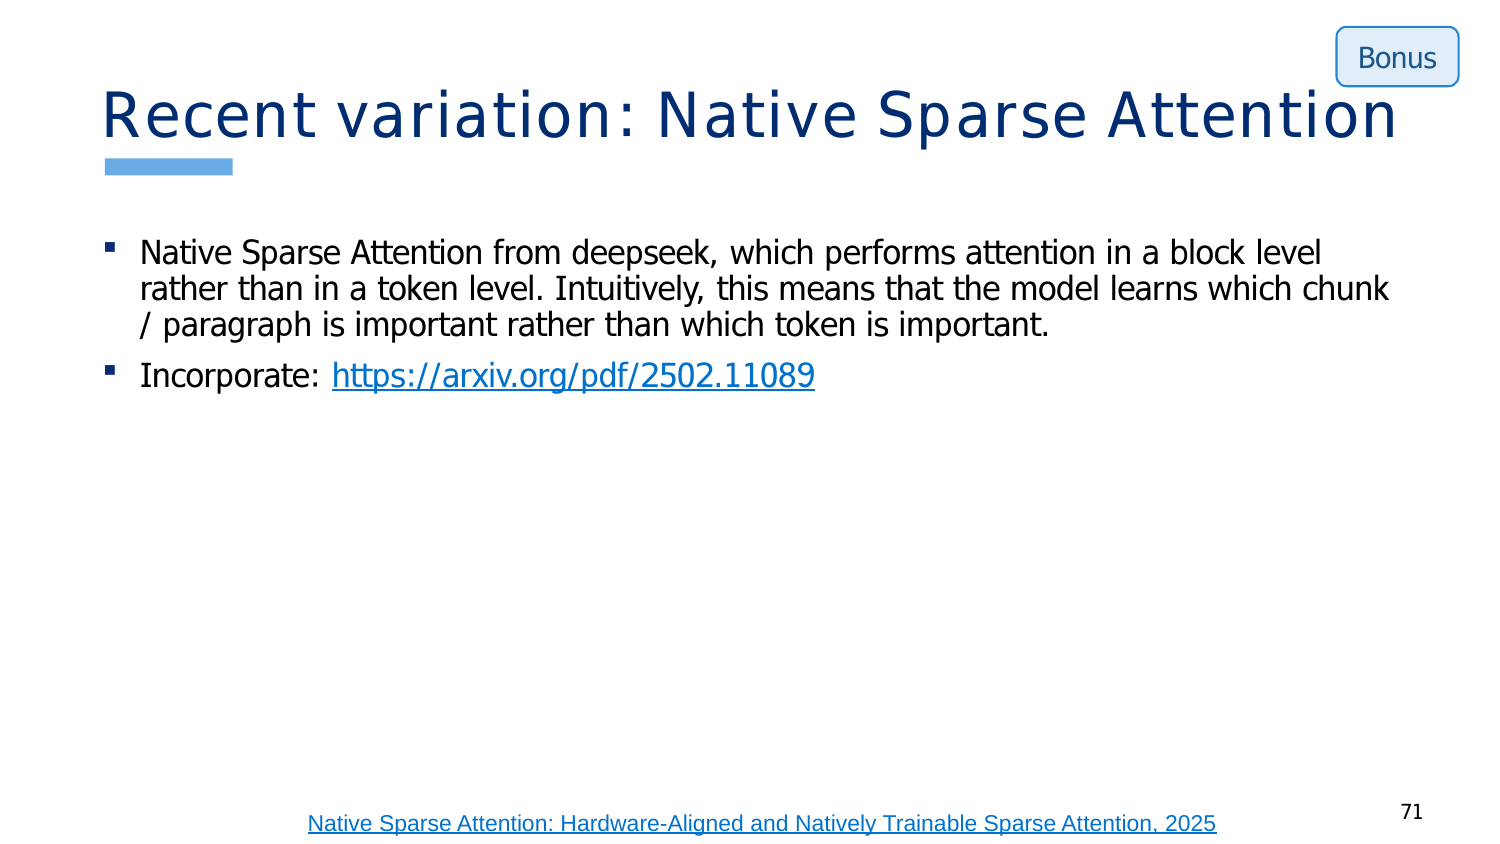

# Recent variation: Native Sparse Attention
Bonus
Native Sparse Attention from deepseek, which performs attention in a block level rather than in a token level. Intuitively, this means that the model learns which chunk / paragraph is important rather than which token is important.
Incorporate: https://arxiv.org/pdf/2502.11089
Native Sparse Attention: Hardware-Aligned and Natively Trainable Sparse Attention, 2025